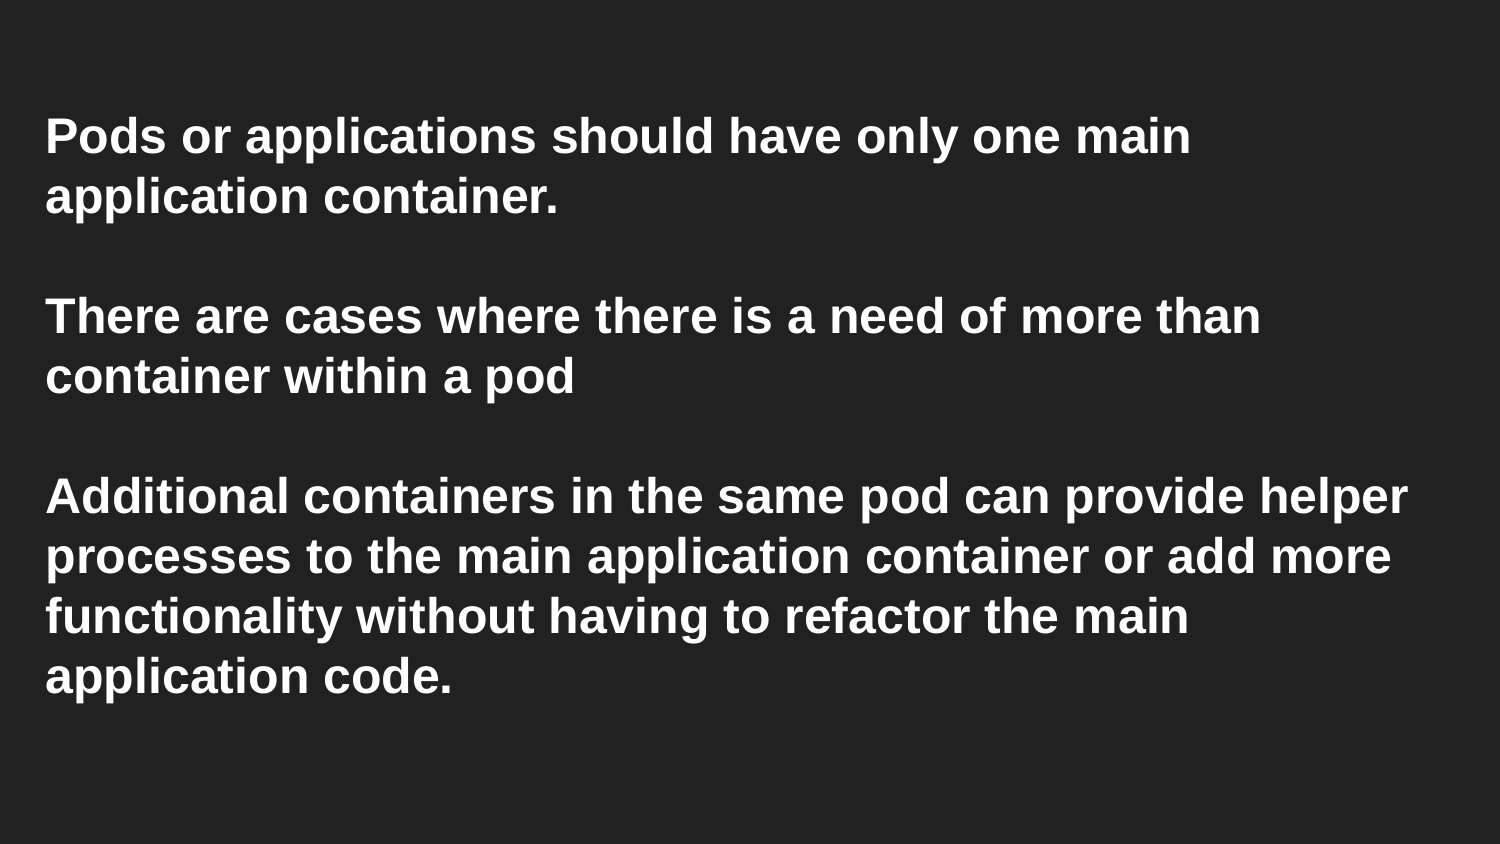

# Pods or applications should have only one main application container.

There are cases where there is a need of more than container within a pod

Additional containers in the same pod can provide helper processes to the main application container or add more functionality without having to refactor the main application code.